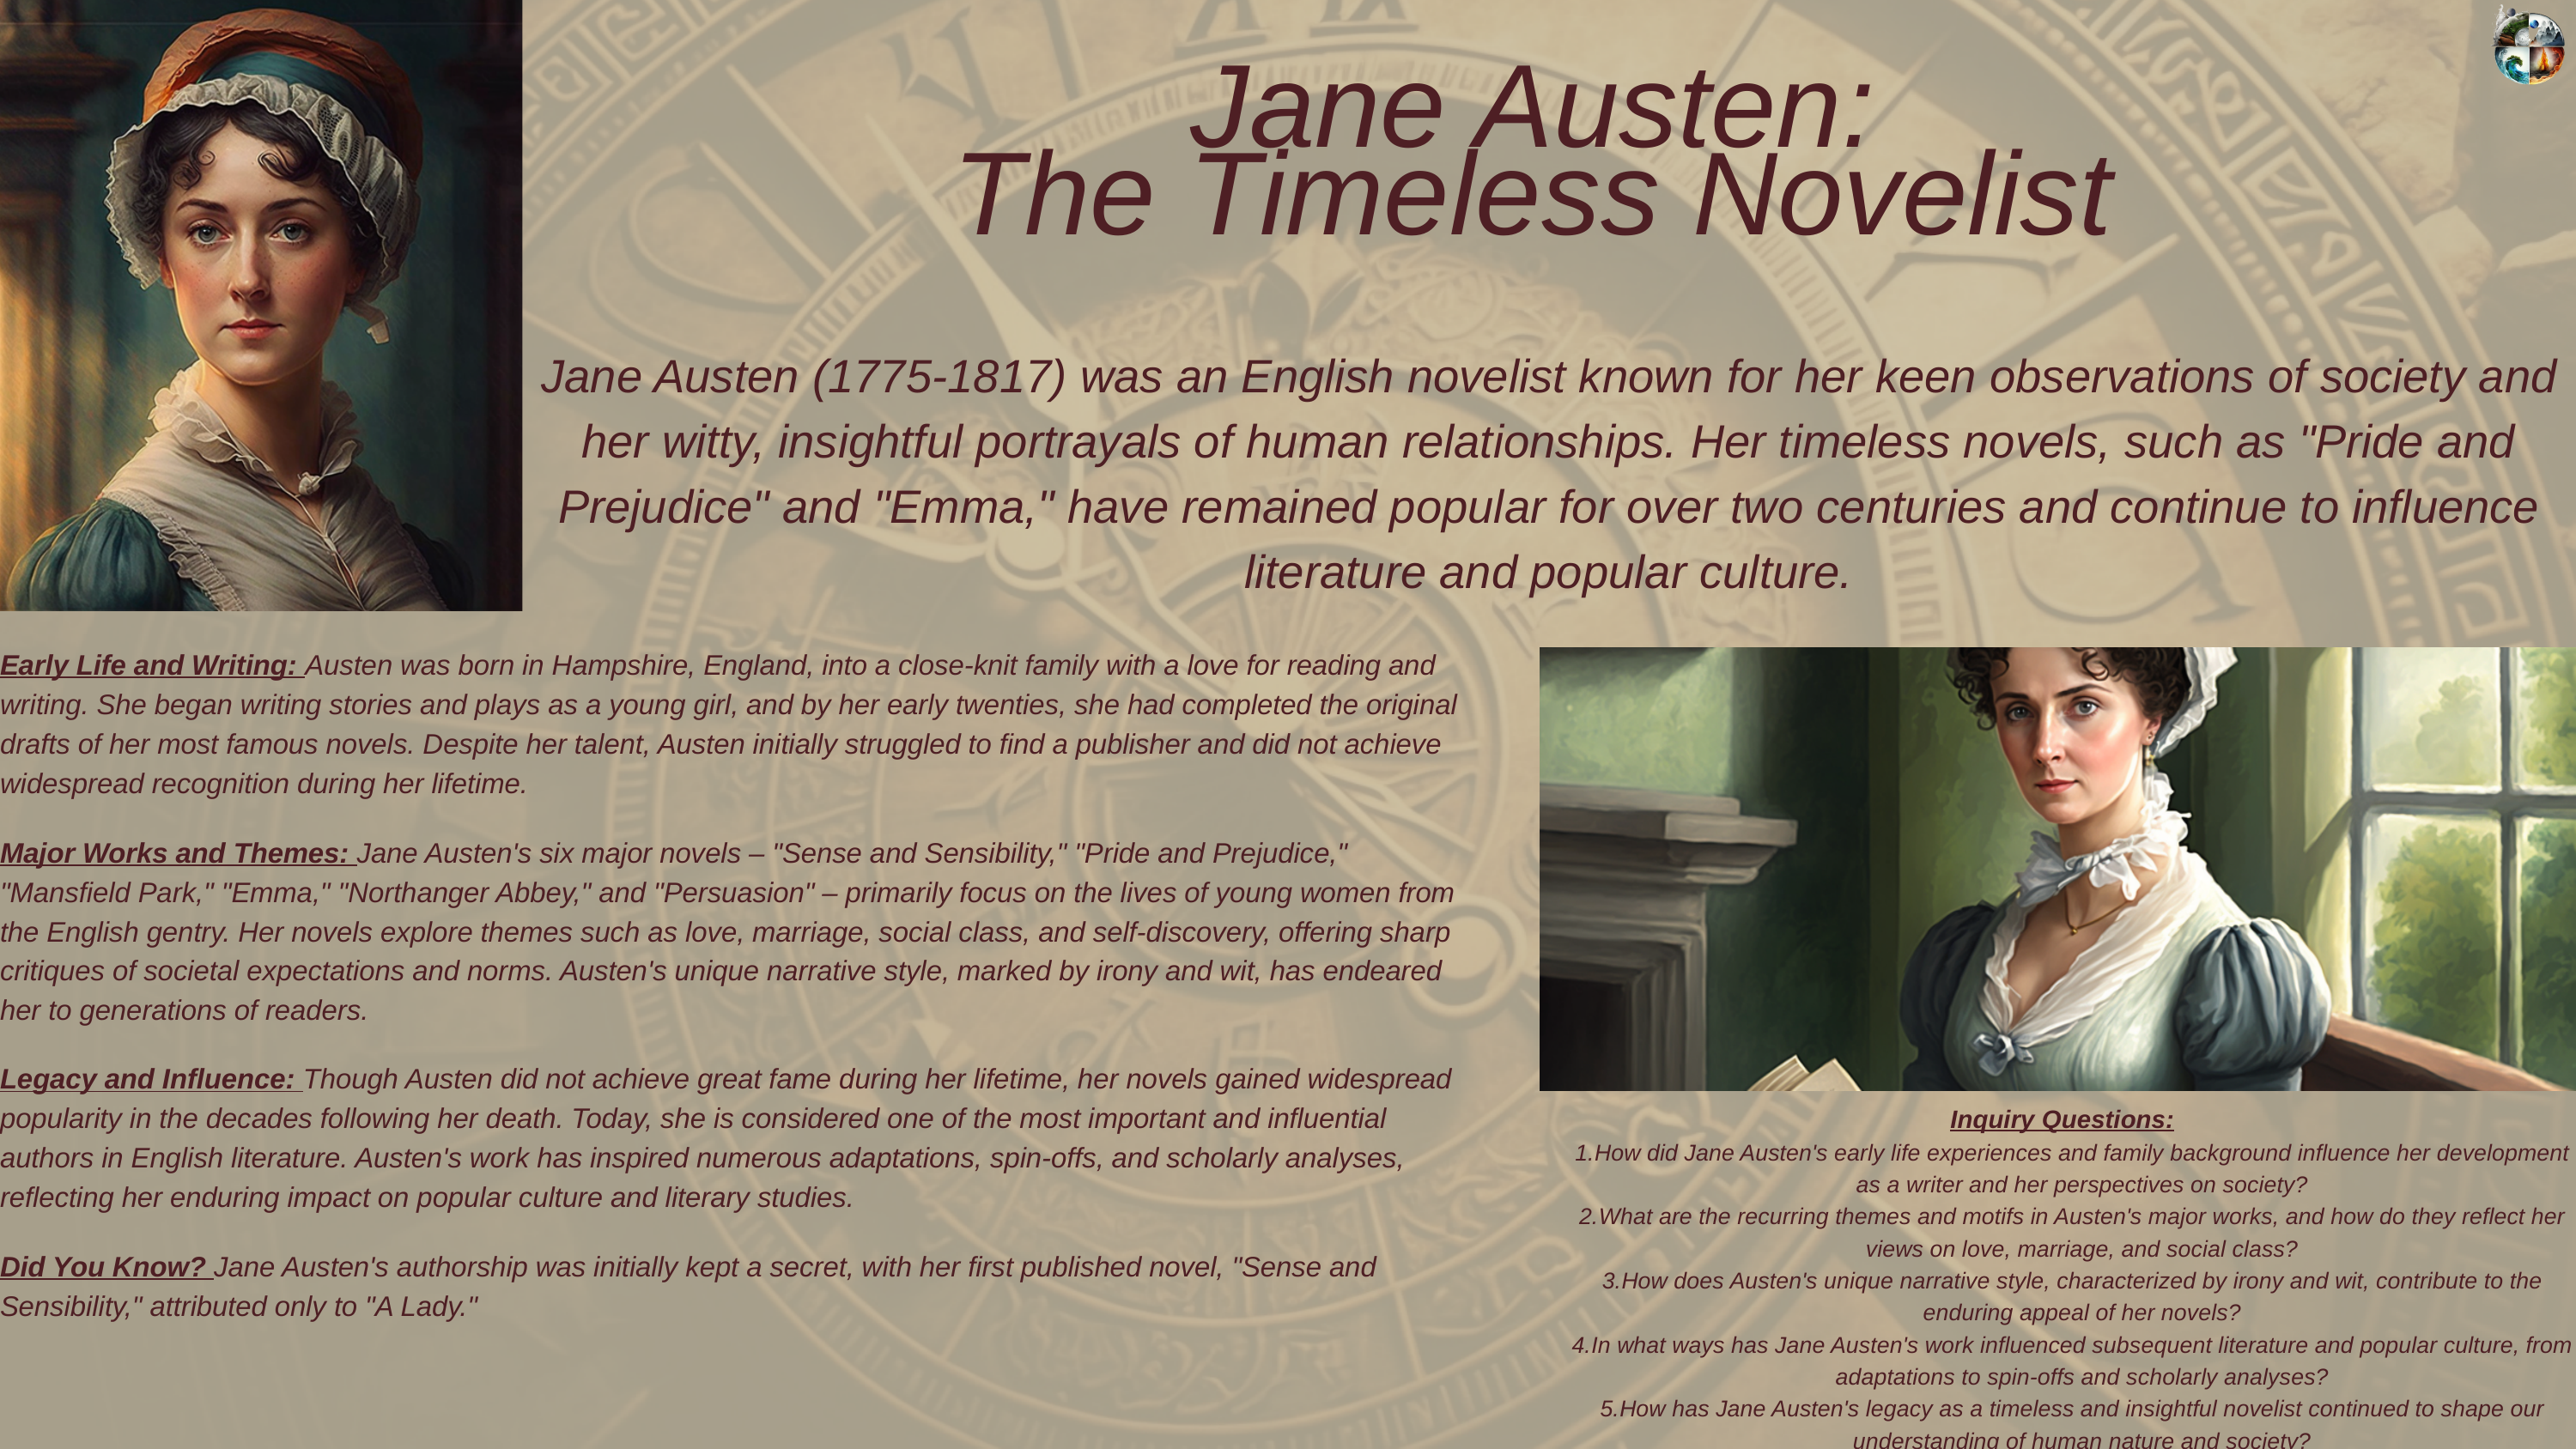

Jane Austen:
The Timeless Novelist
Jane Austen (1775-1817) was an English novelist known for her keen observations of society and her witty, insightful portrayals of human relationships. Her timeless novels, such as "Pride and Prejudice" and "Emma," have remained popular for over two centuries and continue to influence literature and popular culture.
Early Life and Writing: Austen was born in Hampshire, England, into a close-knit family with a love for reading and writing. She began writing stories and plays as a young girl, and by her early twenties, she had completed the original drafts of her most famous novels. Despite her talent, Austen initially struggled to find a publisher and did not achieve widespread recognition during her lifetime.

Major Works and Themes: Jane Austen's six major novels – "Sense and Sensibility," "Pride and Prejudice," "Mansfield Park," "Emma," "Northanger Abbey," and "Persuasion" – primarily focus on the lives of young women from the English gentry. Her novels explore themes such as love, marriage, social class, and self-discovery, offering sharp critiques of societal expectations and norms. Austen's unique narrative style, marked by irony and wit, has endeared her to generations of readers.
Legacy and Influence: Though Austen did not achieve great fame during her lifetime, her novels gained widespread popularity in the decades following her death. Today, she is considered one of the most important and influential authors in English literature. Austen's work has inspired numerous adaptations, spin-offs, and scholarly analyses, reflecting her enduring impact on popular culture and literary studies.
Inquiry Questions:
How did Jane Austen's early life experiences and family background influence her development as a writer and her perspectives on society?
What are the recurring themes and motifs in Austen's major works, and how do they reflect her views on love, marriage, and social class?
How does Austen's unique narrative style, characterized by irony and wit, contribute to the enduring appeal of her novels?
In what ways has Jane Austen's work influenced subsequent literature and popular culture, from adaptations to spin-offs and scholarly analyses?
How has Jane Austen's legacy as a timeless and insightful novelist continued to shape our understanding of human nature and society?

Did You Know? Jane Austen's authorship was initially kept a secret, with her first published novel, "Sense and Sensibility," attributed only to "A Lady."